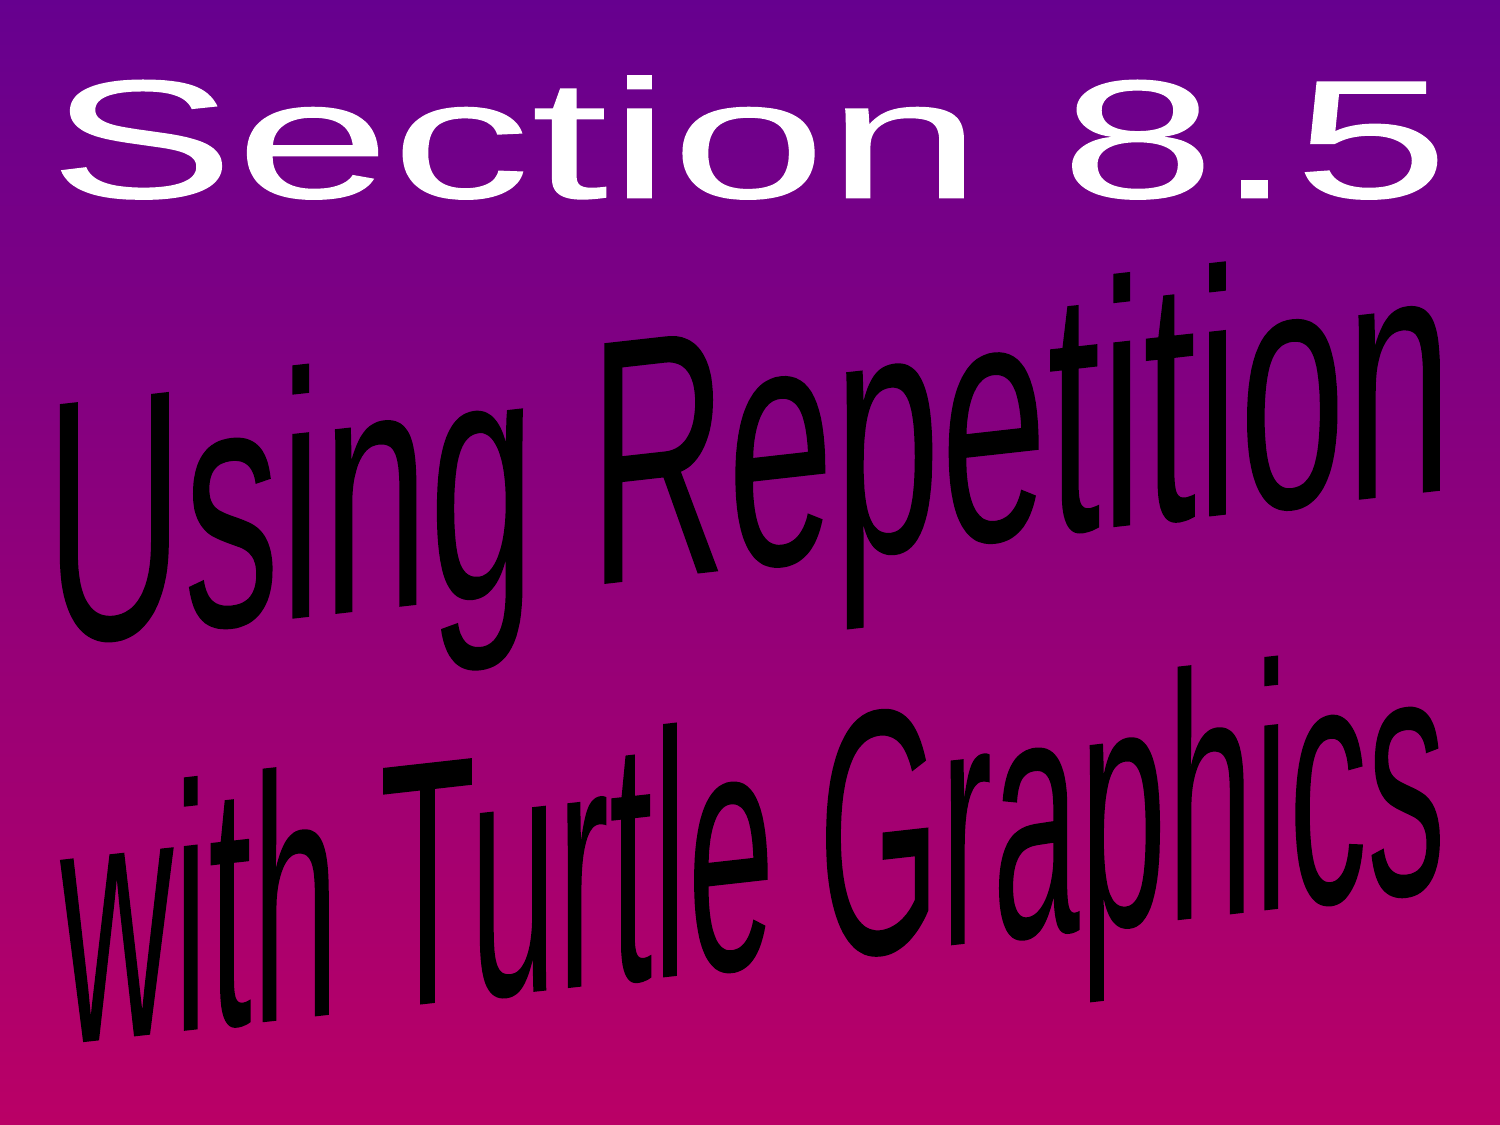

Section 8.5
      Using Repetition
with Turtle Graphics